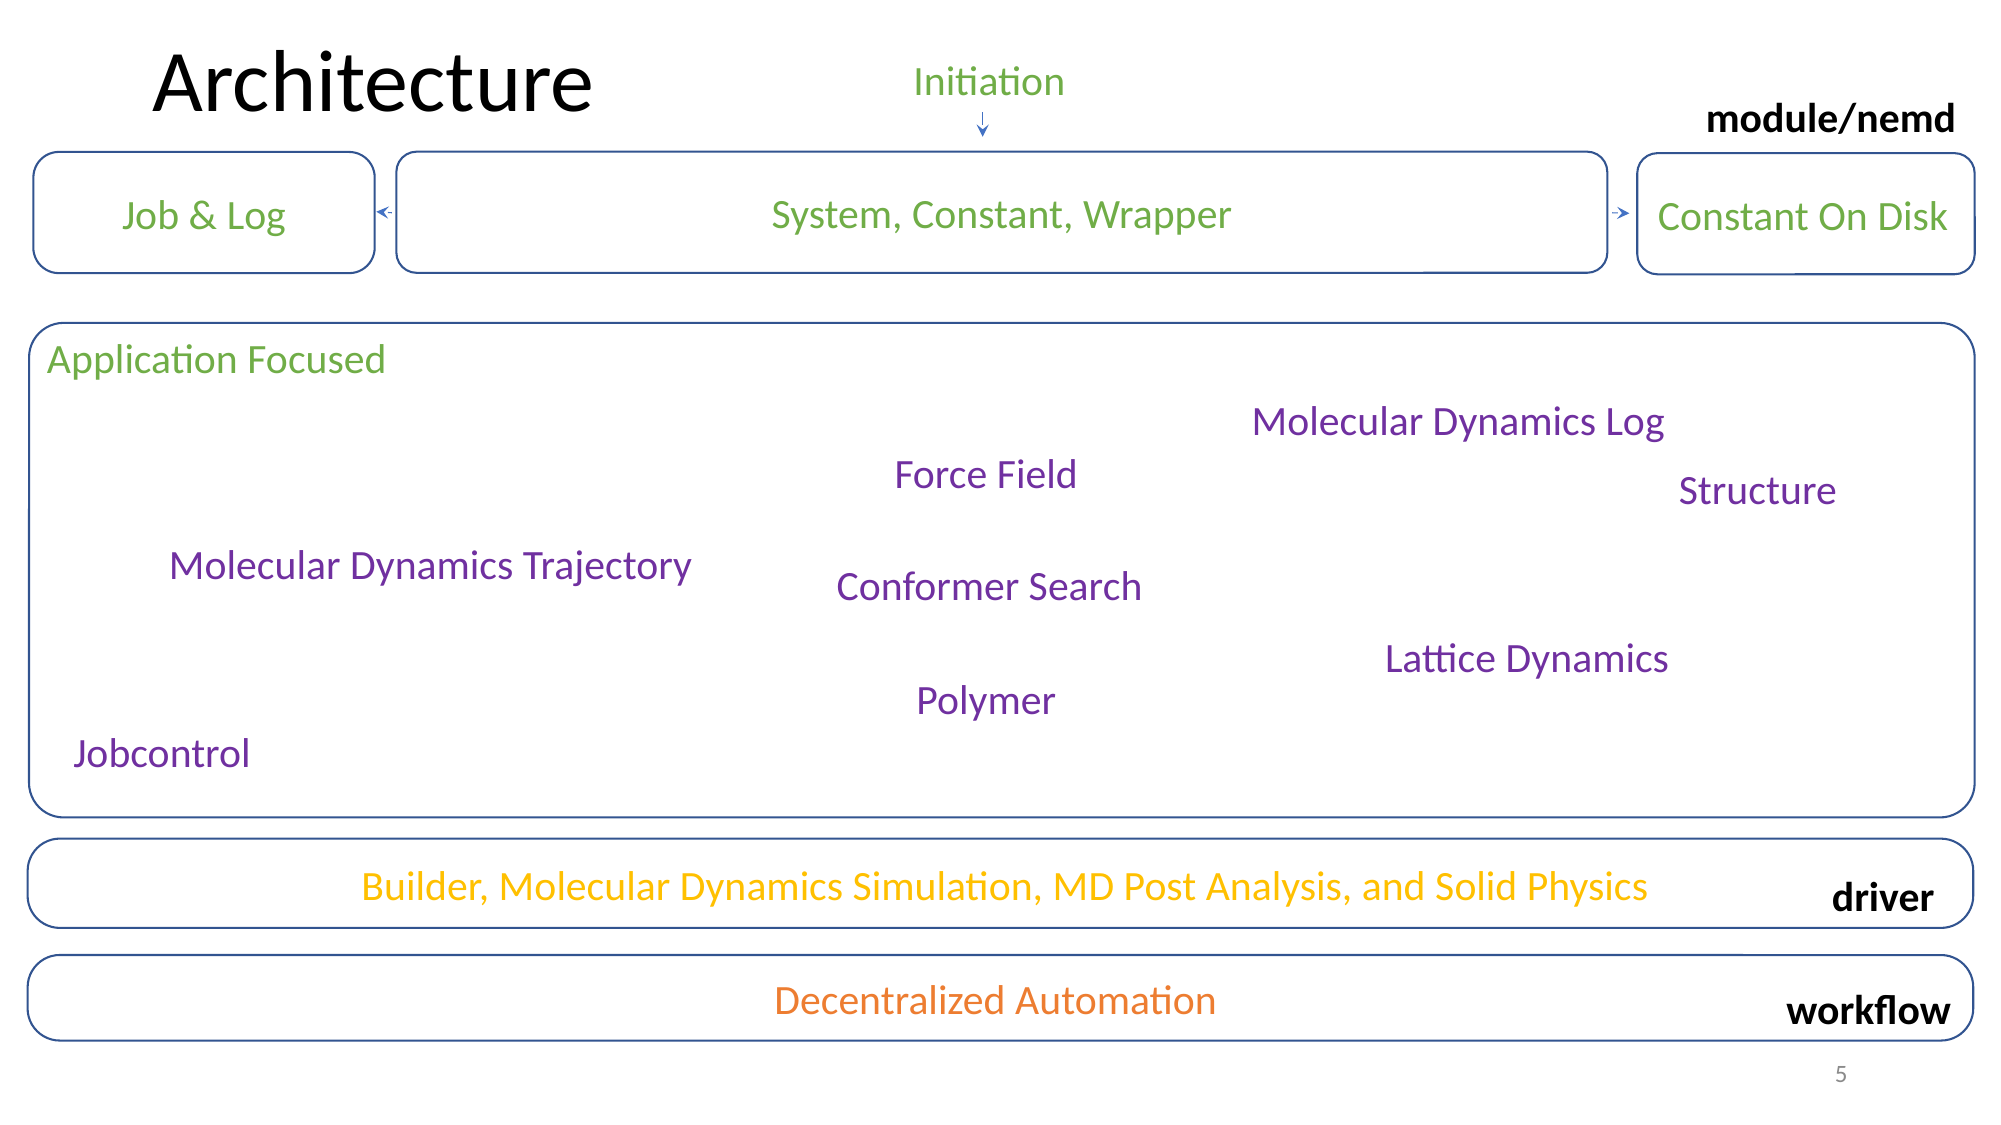

Architecture
Initiation
module/nemd

System, Constant, Wrapper
Job & Log
Constant On Disk

Application Focused
Molecular Dynamics Log
Force Field
Structure
Molecular Dynamics Trajectory
Conformer Search
Lattice Dynamics
Polymer
Jobcontrol
 Builder, Molecular Dynamics Simulation, MD Post Analysis, and Solid Physics
driver
Decentralized Automation
workflow
5